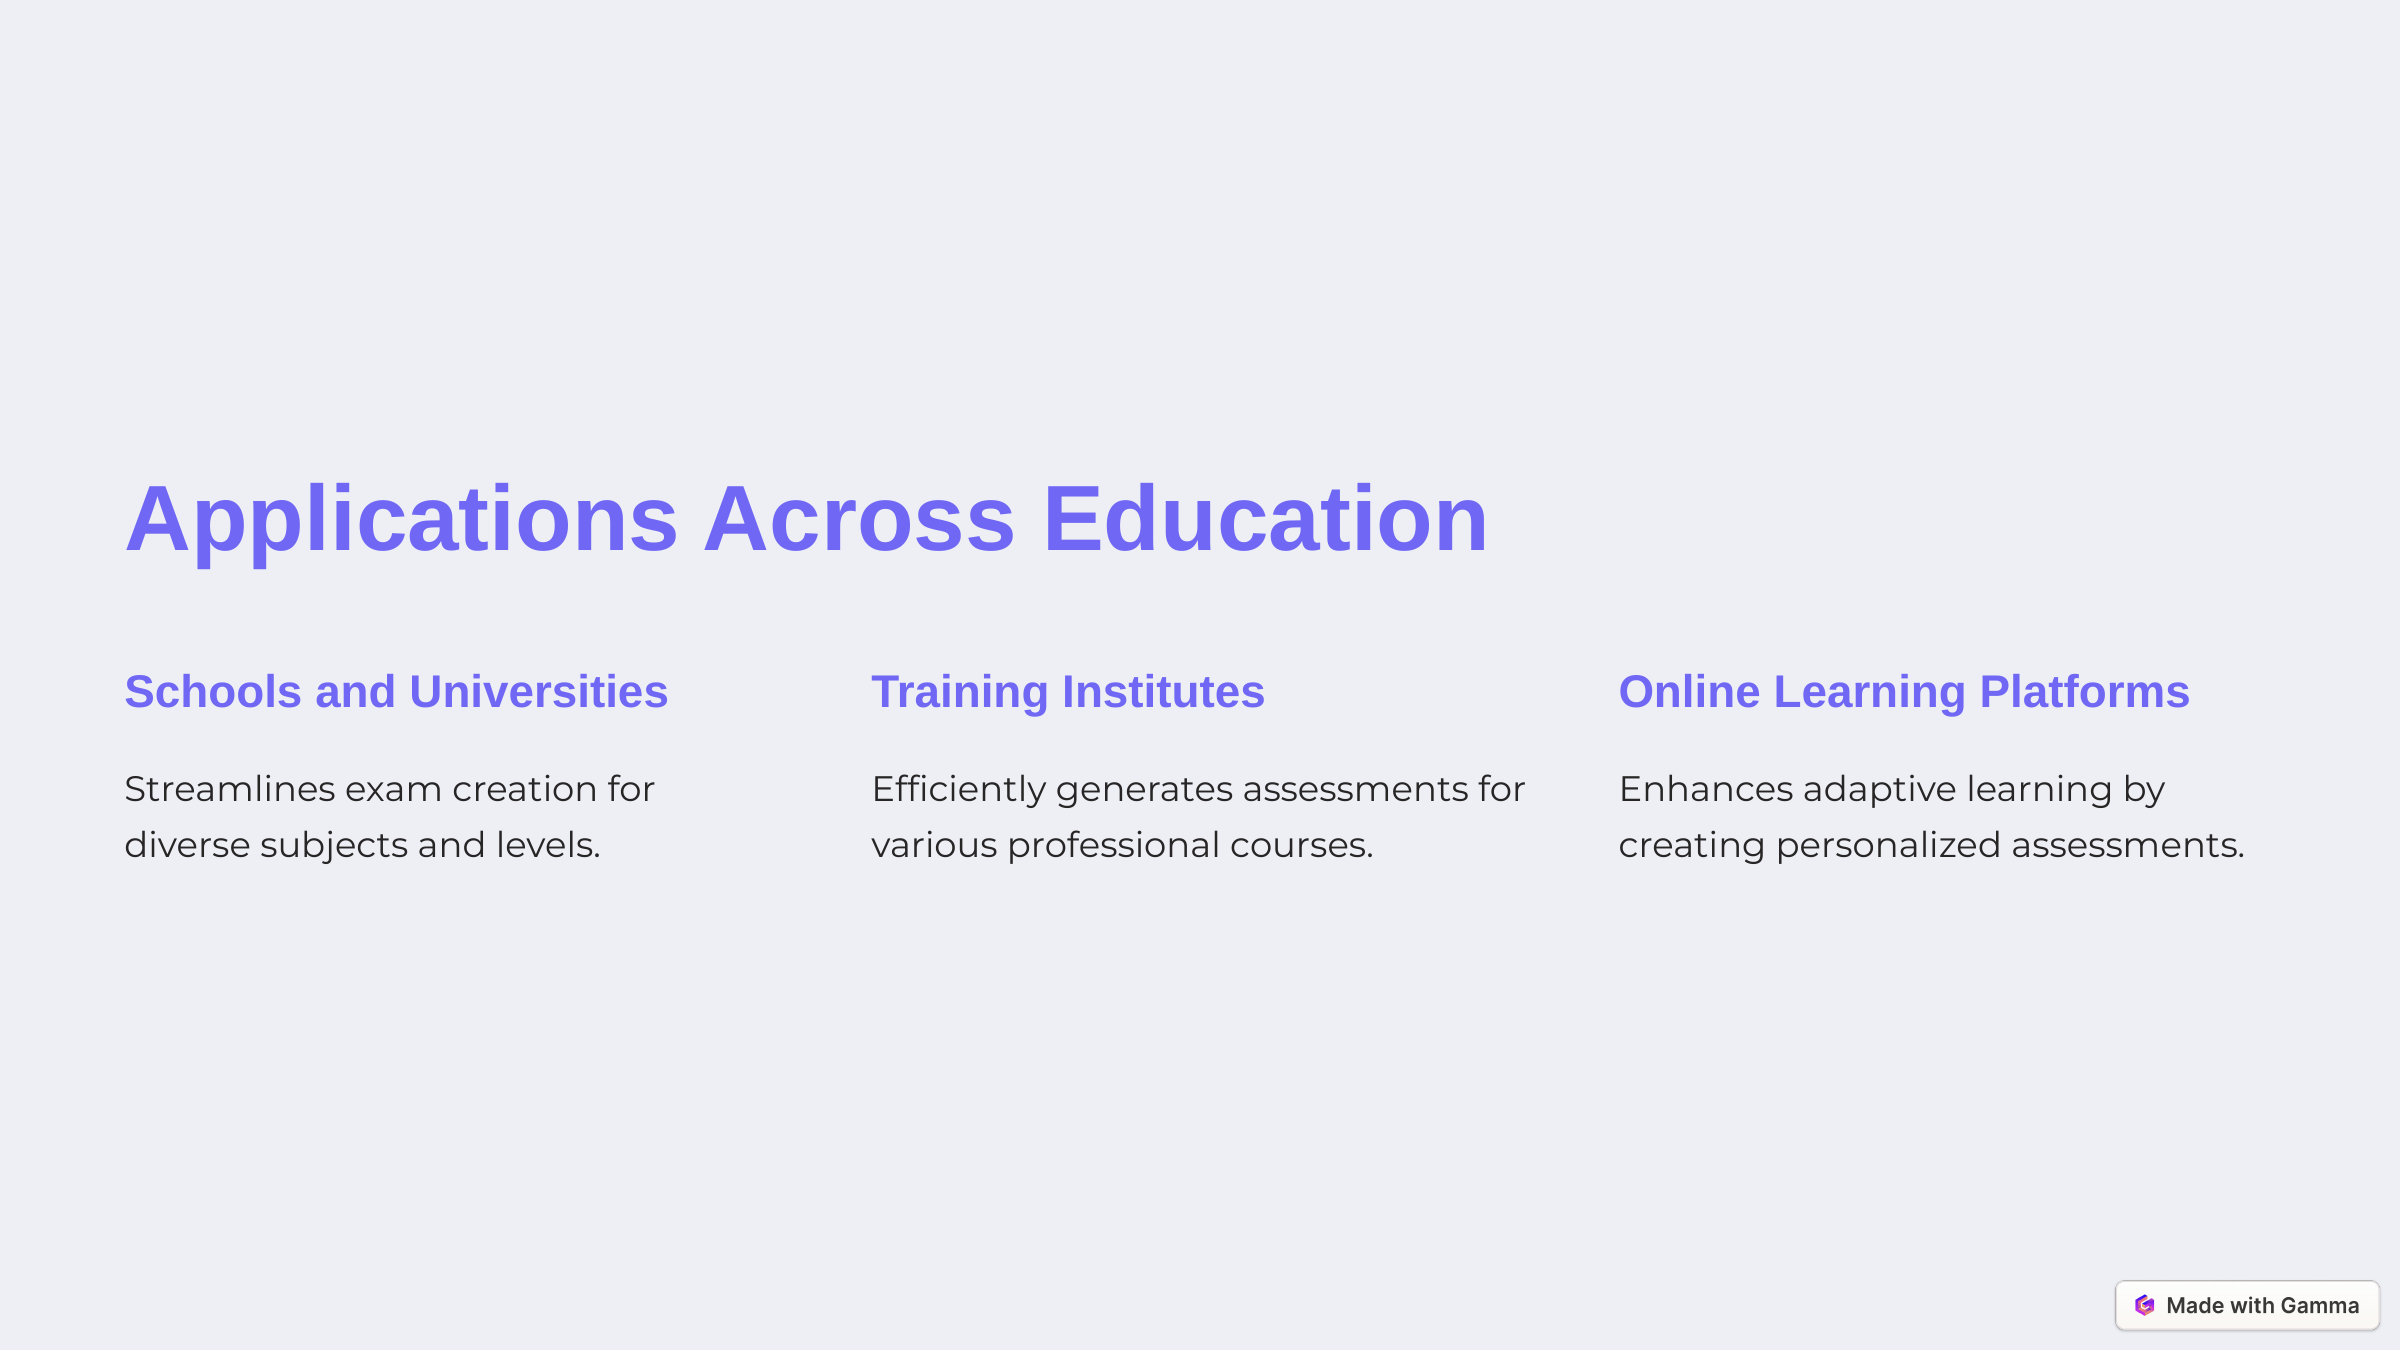

Applications Across Education
Schools and Universities
Training Institutes
Online Learning Platforms
Streamlines exam creation for diverse subjects and levels.
Efficiently generates assessments for various professional courses.
Enhances adaptive learning by creating personalized assessments.